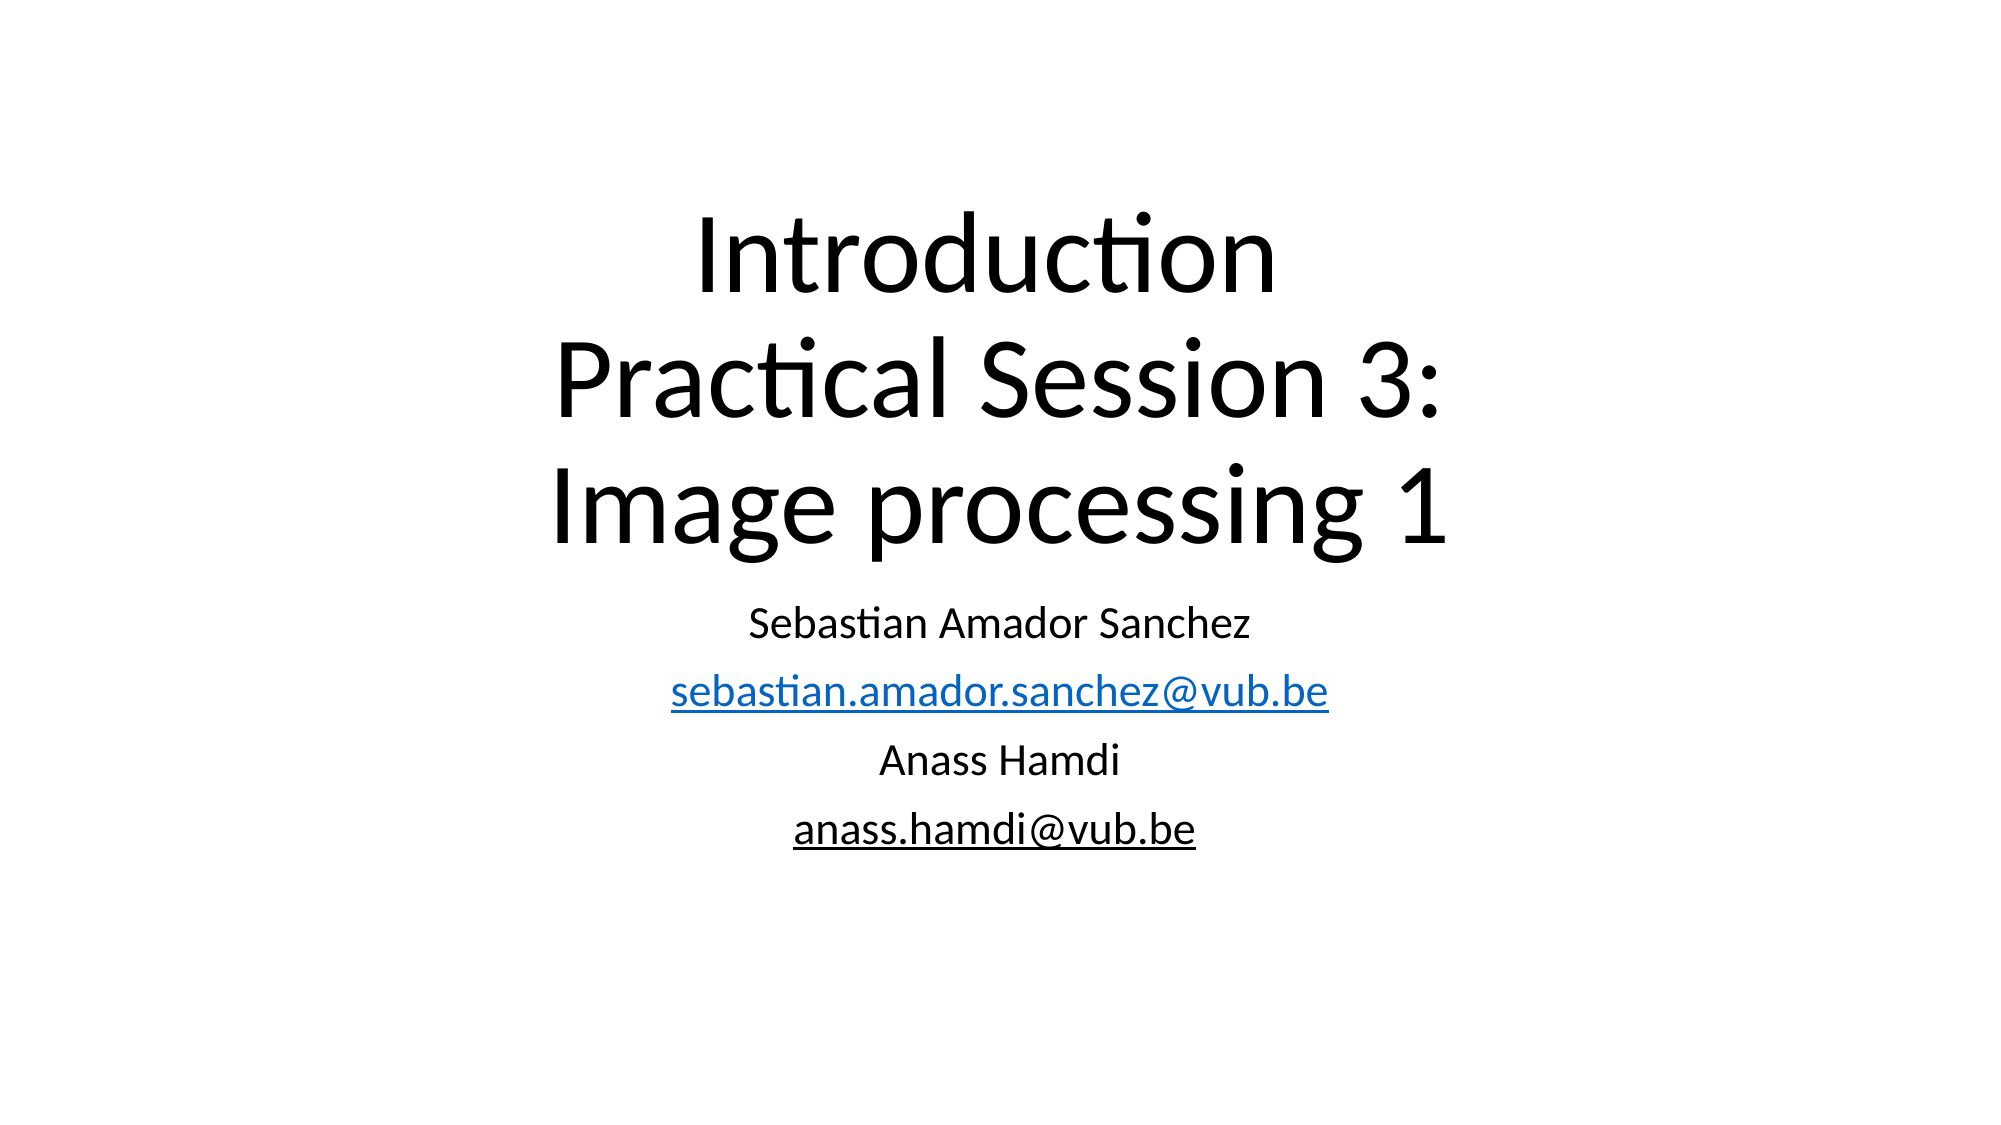

# Introduction Practical Session 3: Image processing 1
Sebastian Amador Sanchez
sebastian.amador.sanchez@vub.be
Anass Hamdi
anass.hamdi@vub.be